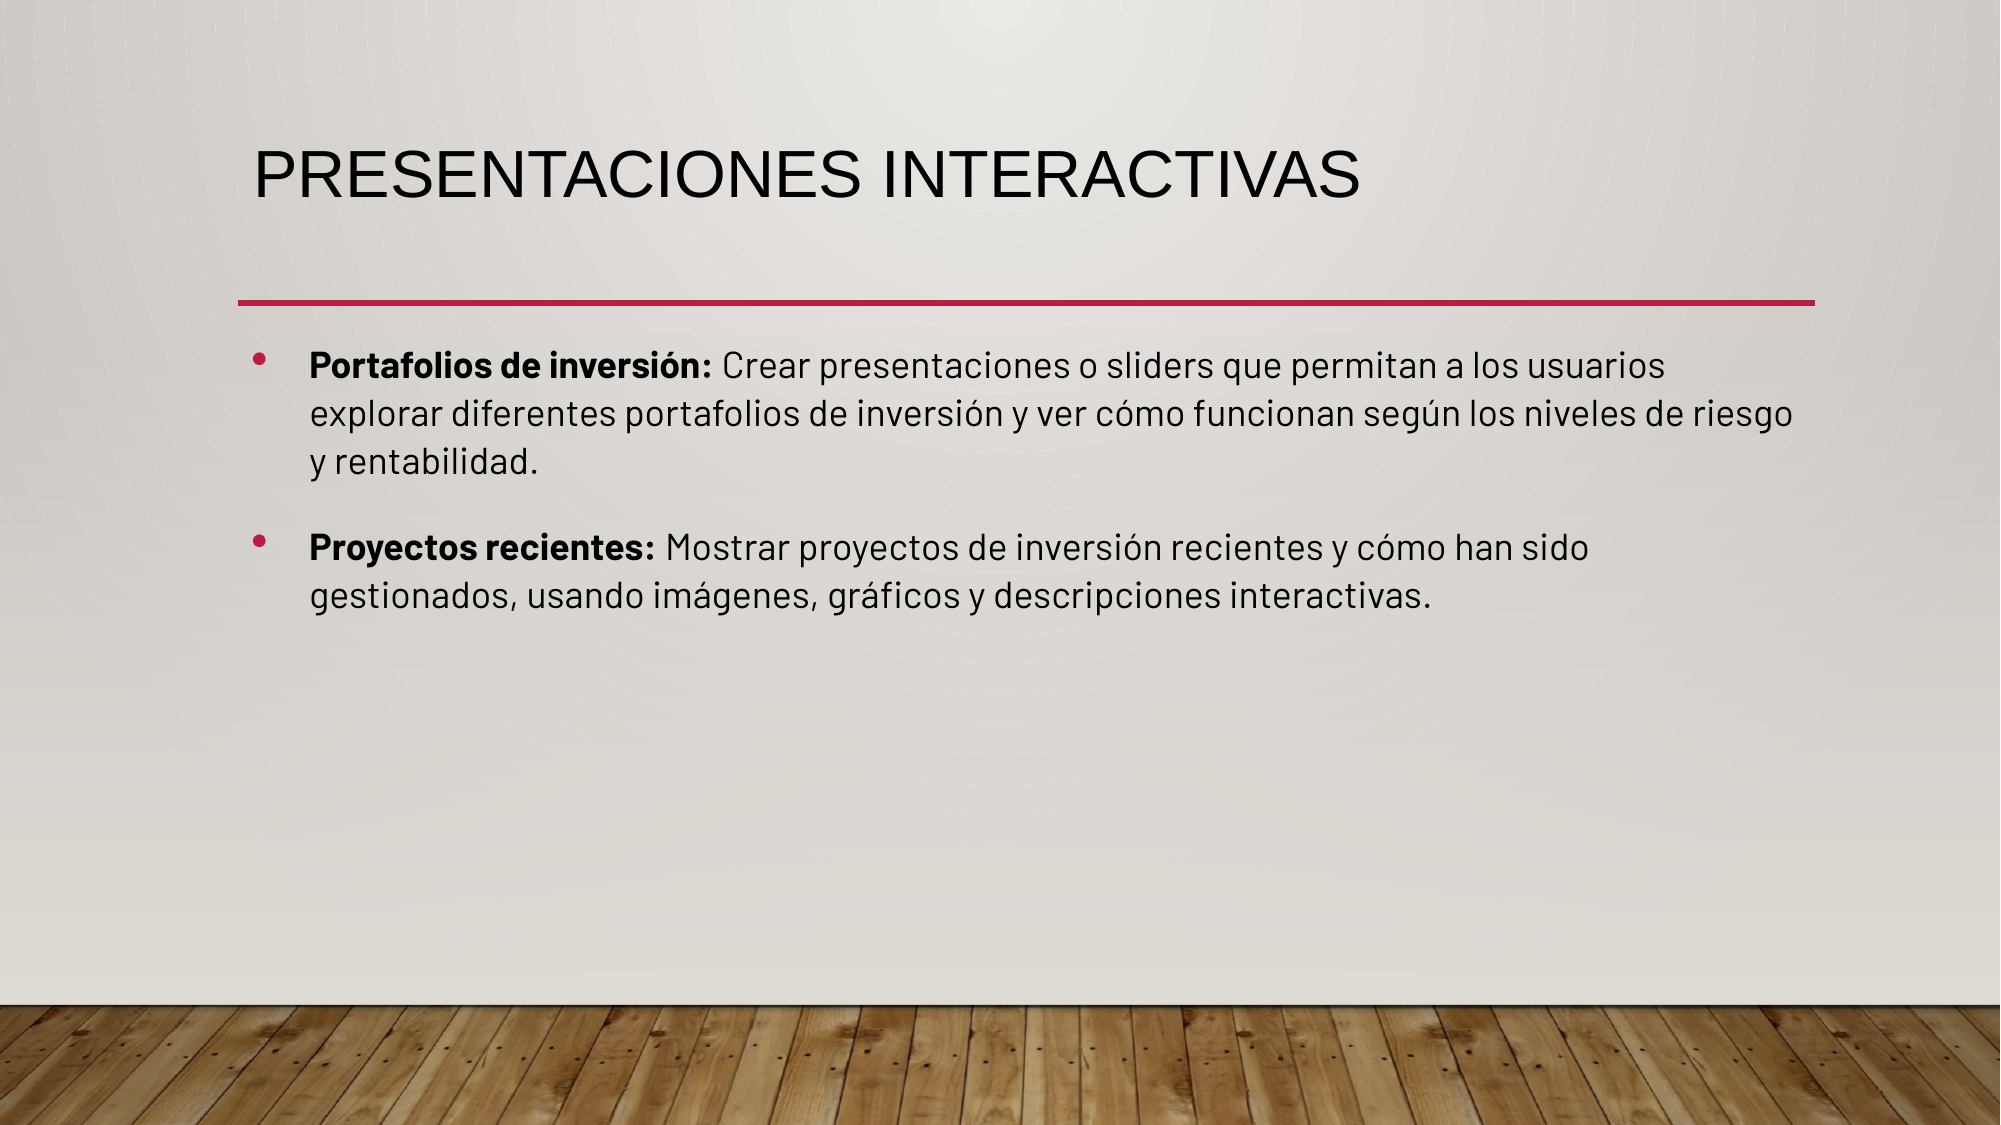

# Presentaciones Interactivas
Portafolios de inversión: Crear presentaciones o sliders que permitan a los usuarios explorar diferentes portafolios de inversión y ver cómo funcionan según los niveles de riesgo y rentabilidad.
Proyectos recientes: Mostrar proyectos de inversión recientes y cómo han sido gestionados, usando imágenes, gráficos y descripciones interactivas.